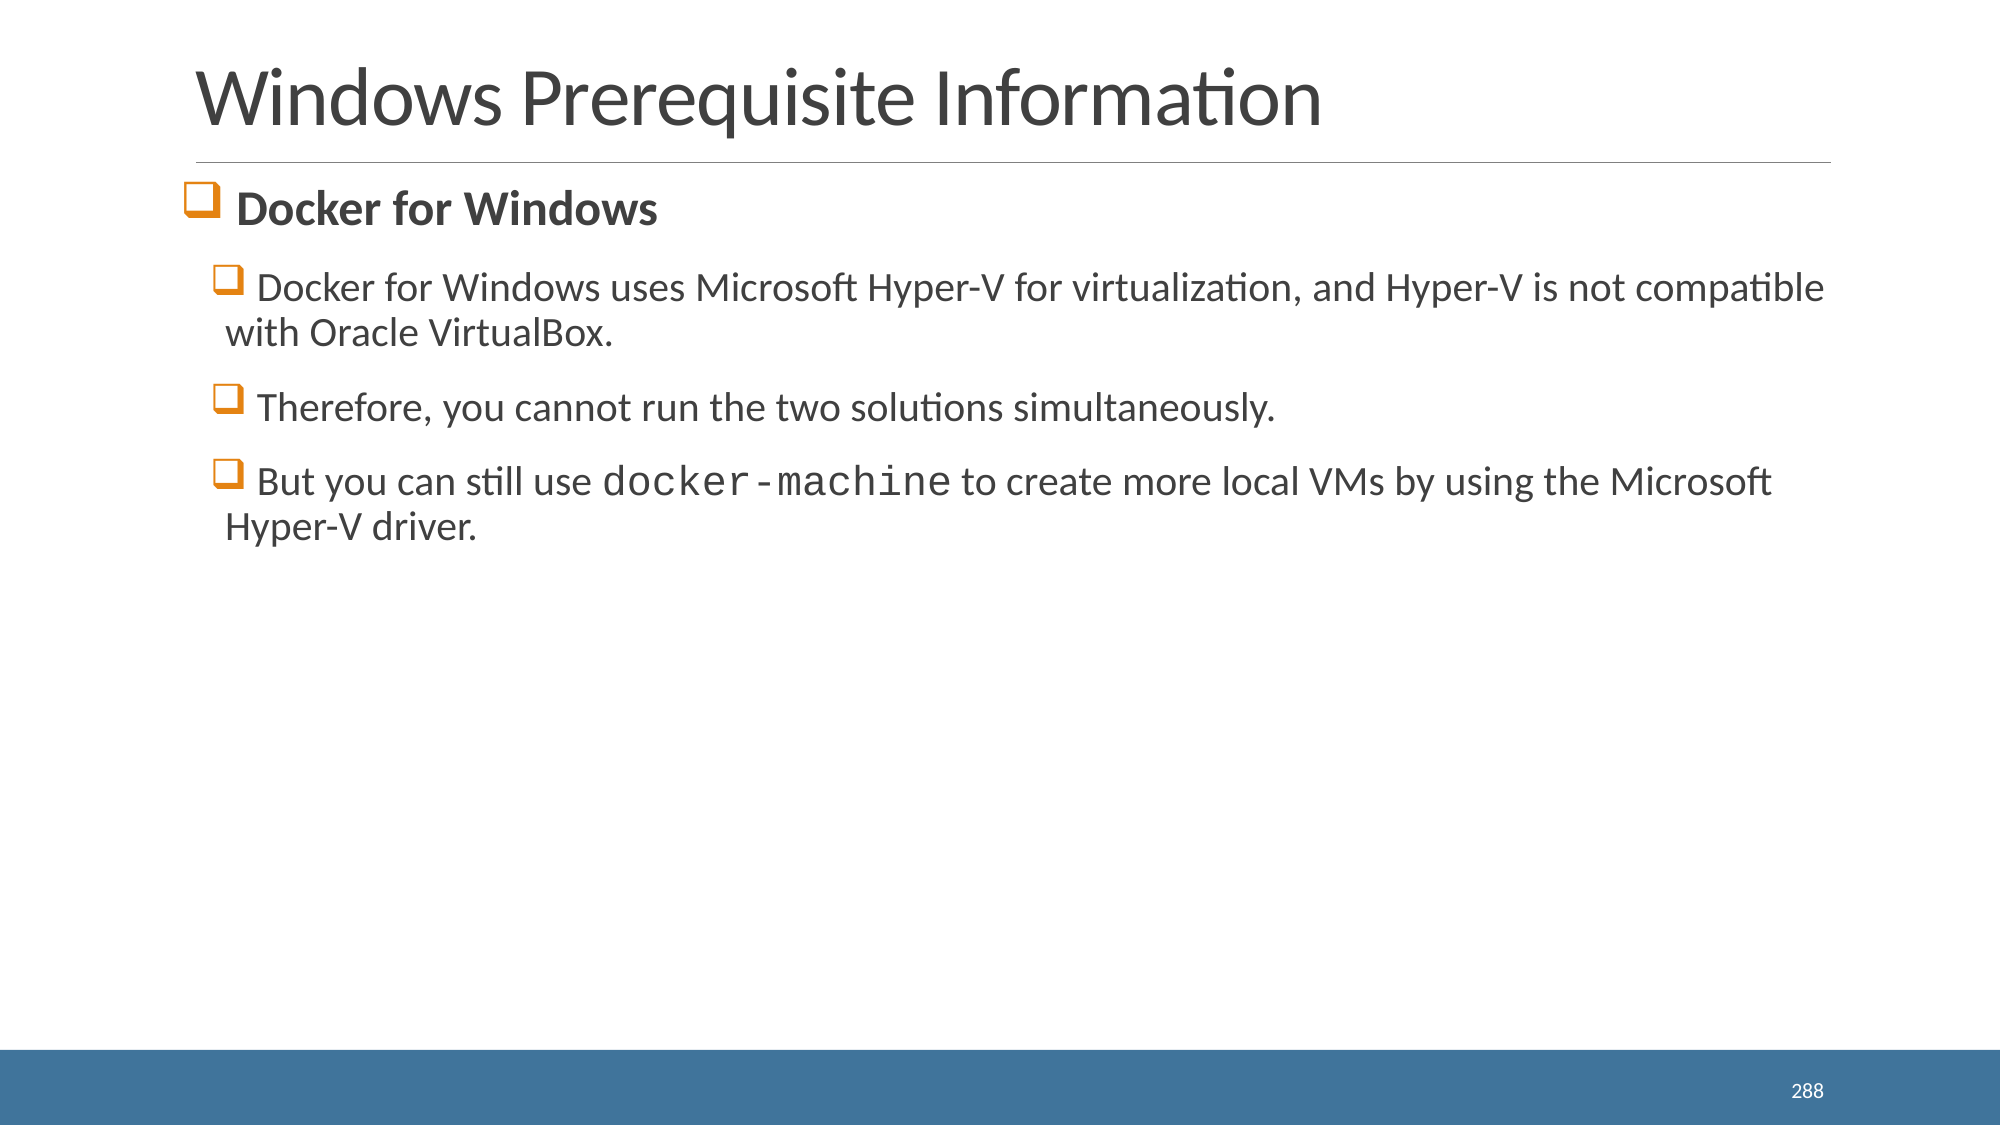

# Windows Prerequisite Information
 Docker for Windows
 Docker for Windows uses Microsoft Hyper-V for virtualization, and Hyper-V is not compatible with Oracle VirtualBox.
 Therefore, you cannot run the two solutions simultaneously.
 But you can still use docker-machine to create more local VMs by using the Microsoft Hyper-V driver.

288